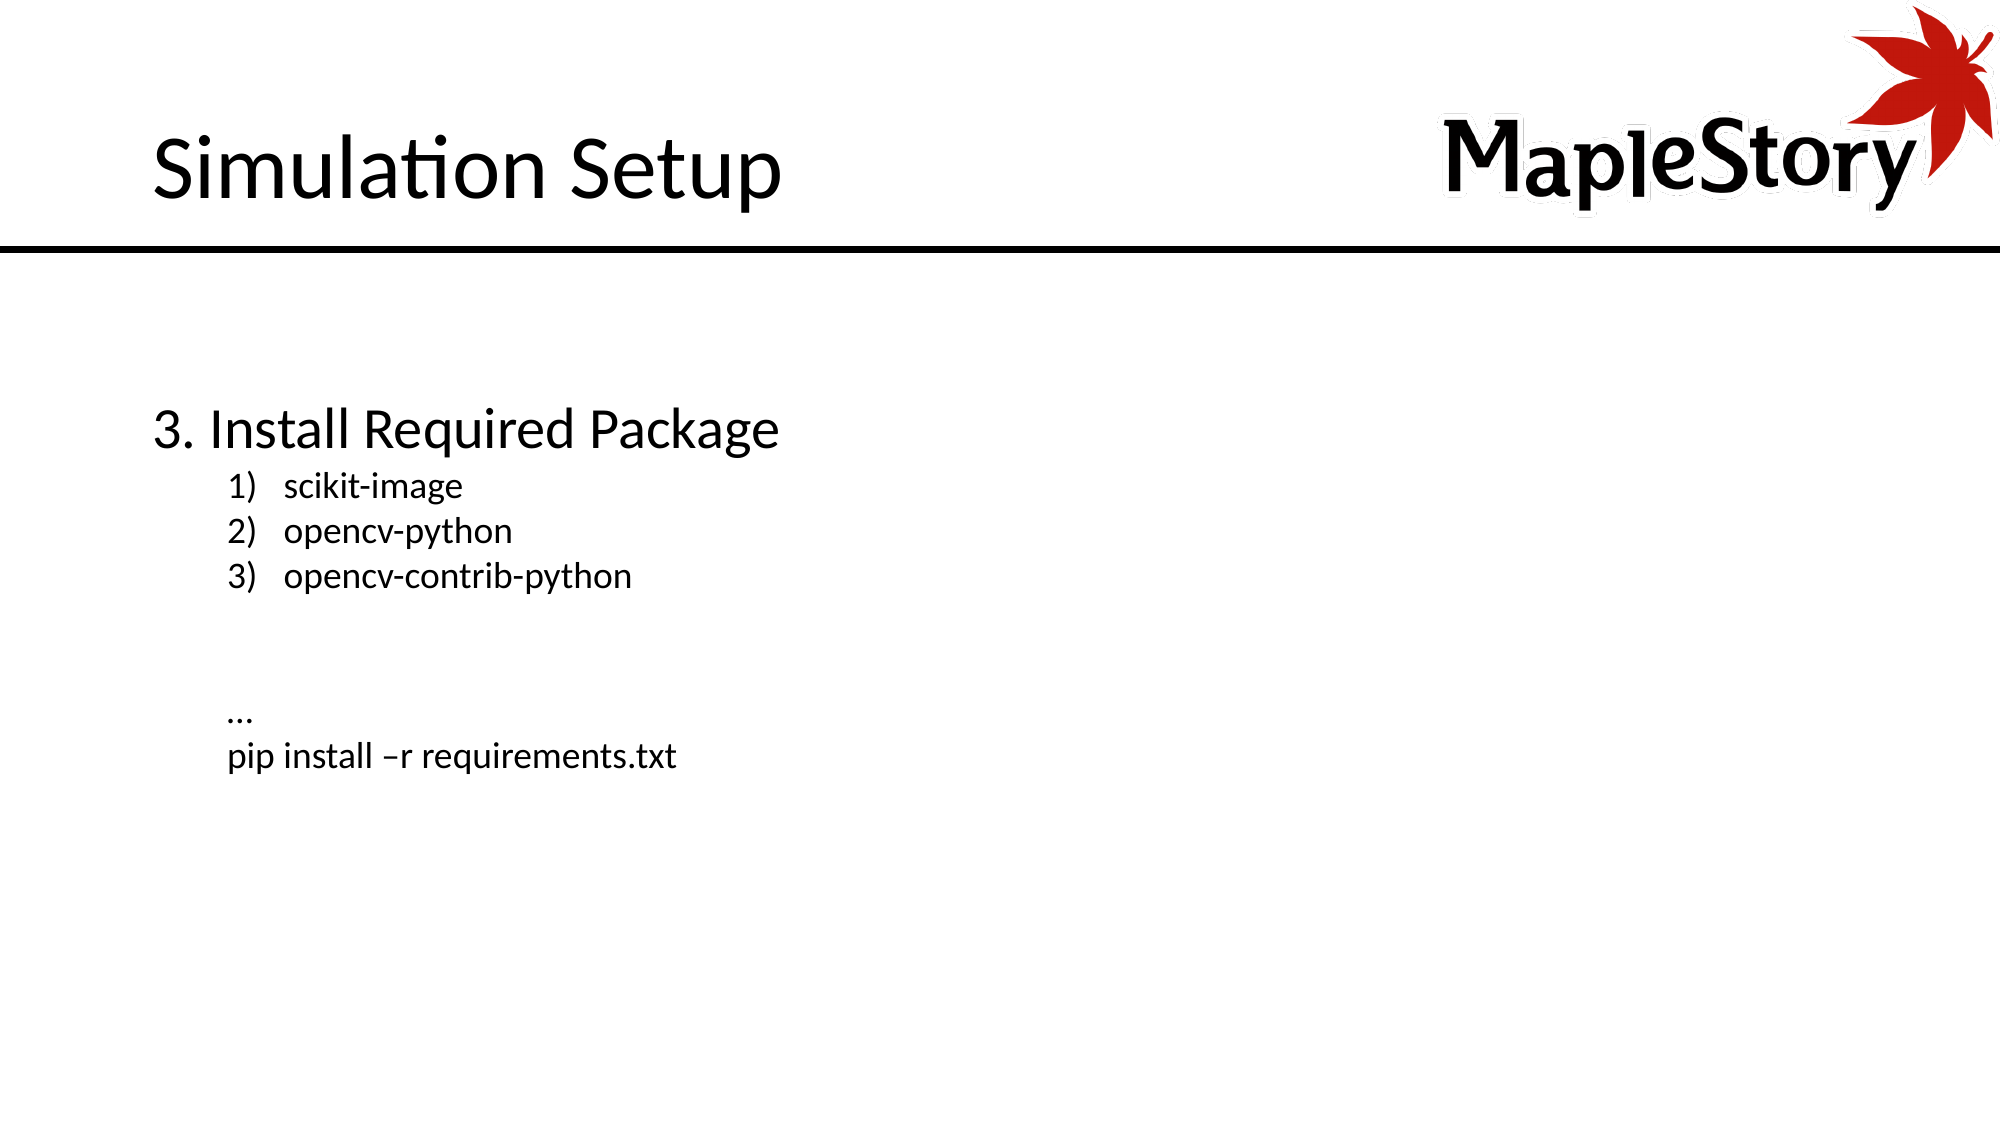

# Simulation Setup
3. Install Required Package
scikit-image
opencv-python
opencv-contrib-python

…
pip install –r requirements.txt